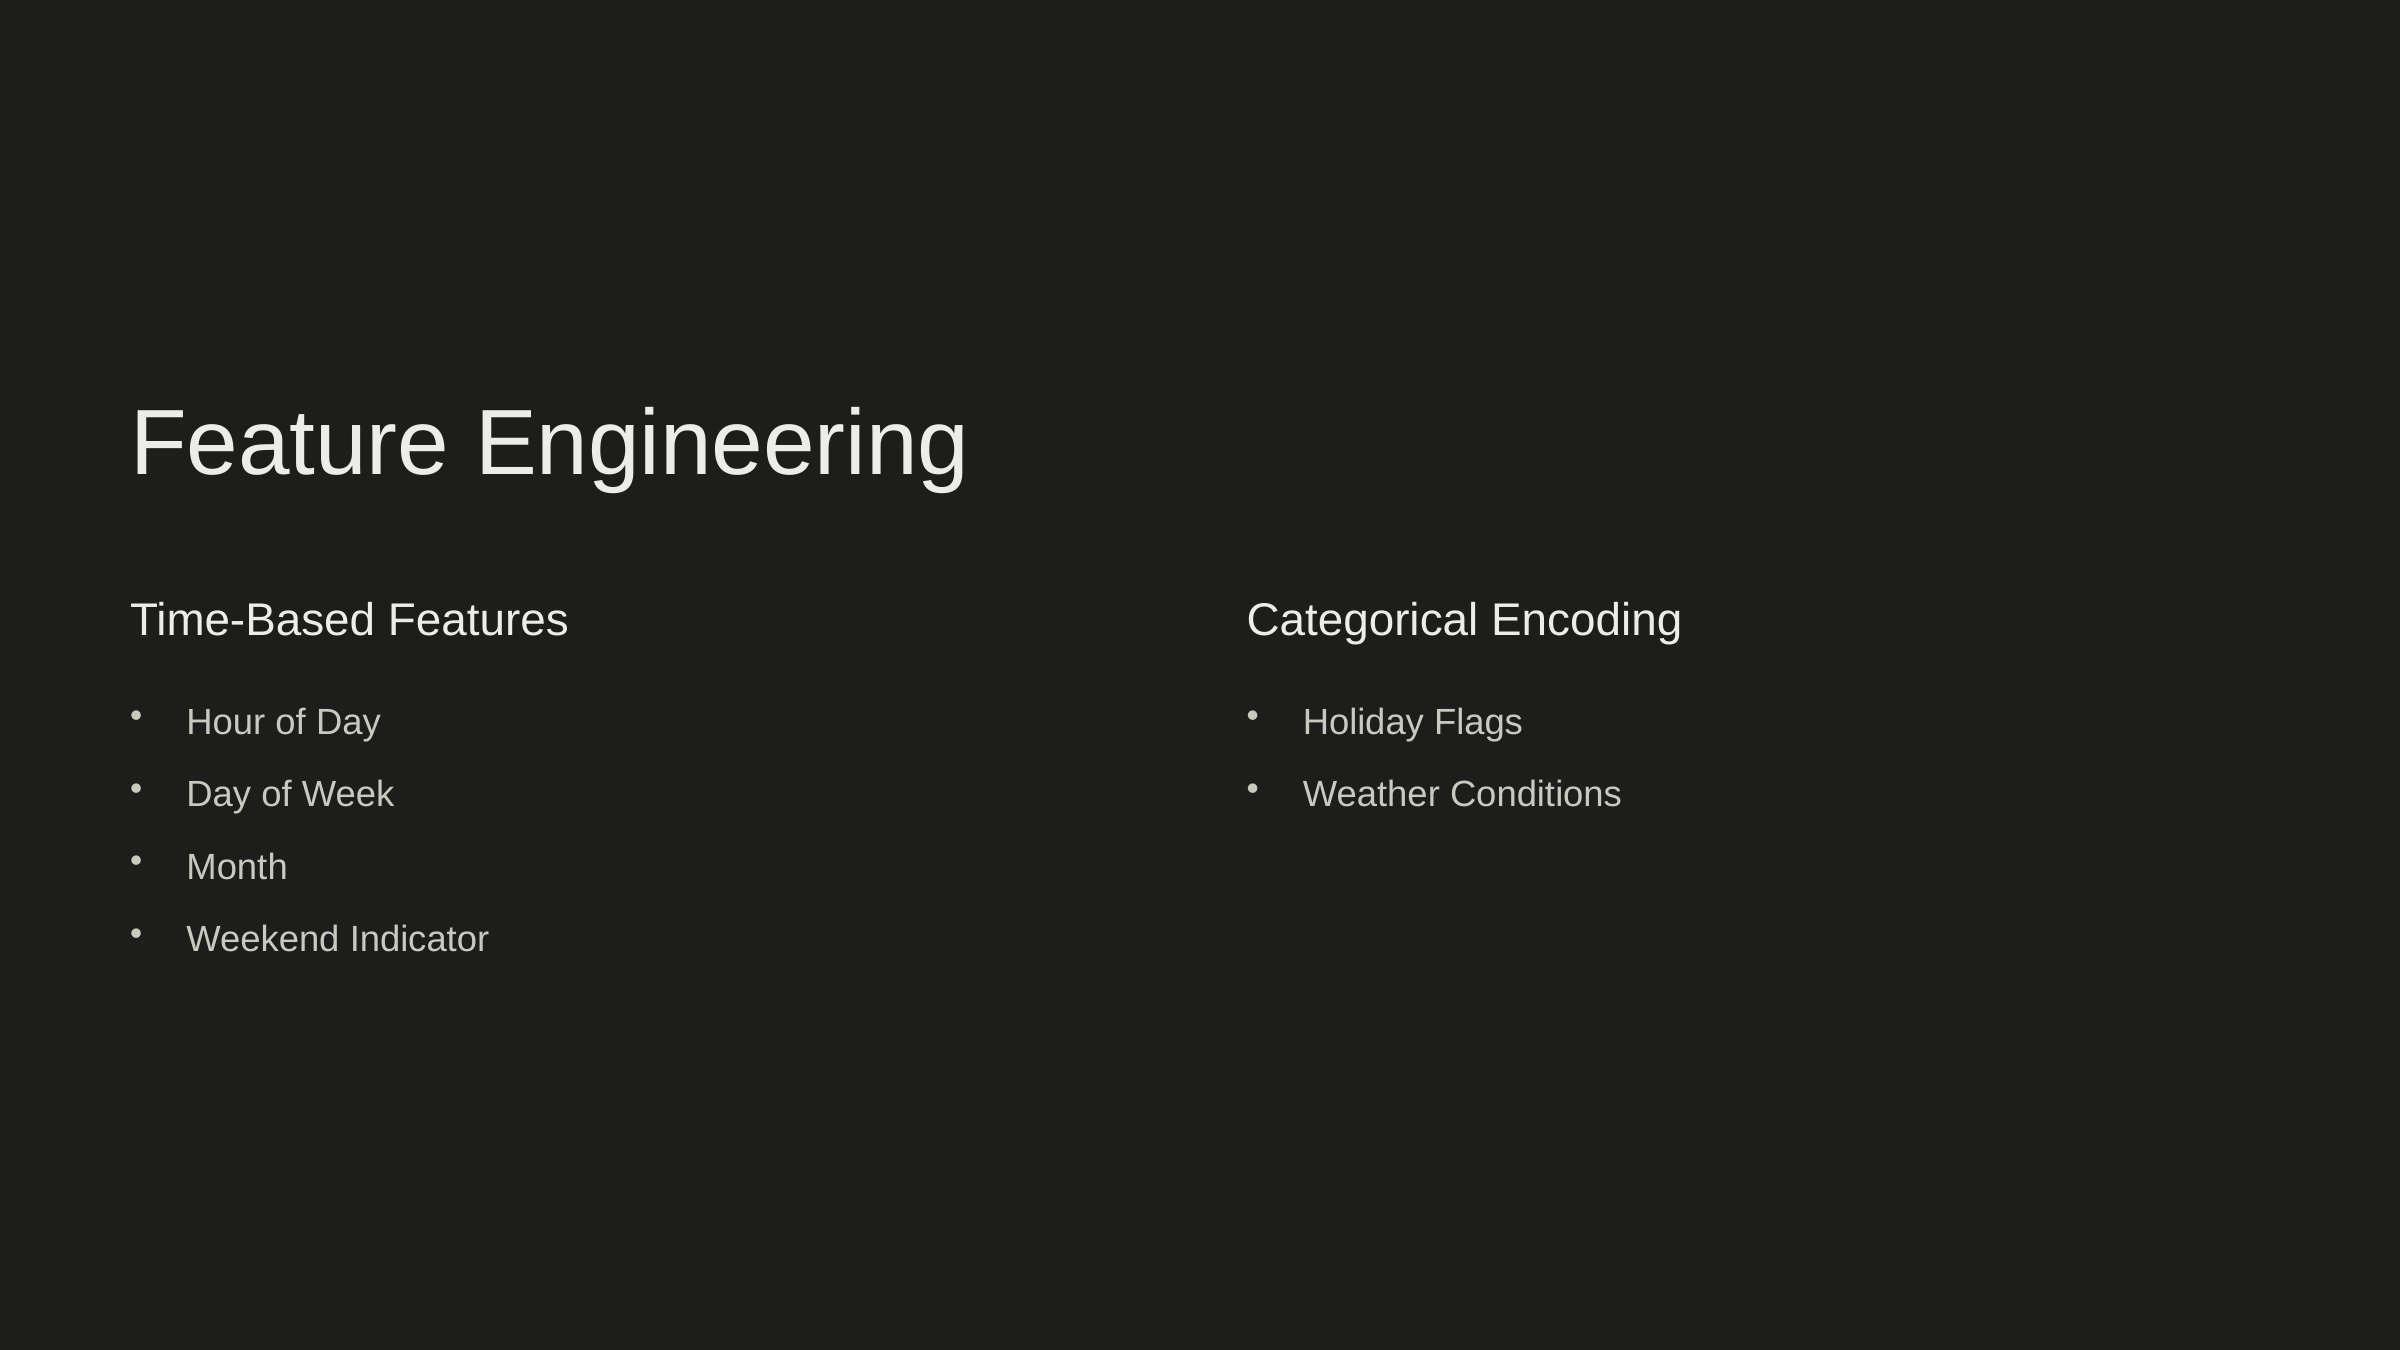

Feature Engineering
Time-Based Features
Categorical Encoding
Hour of Day
Holiday Flags
Day of Week
Weather Conditions
Month
Weekend Indicator